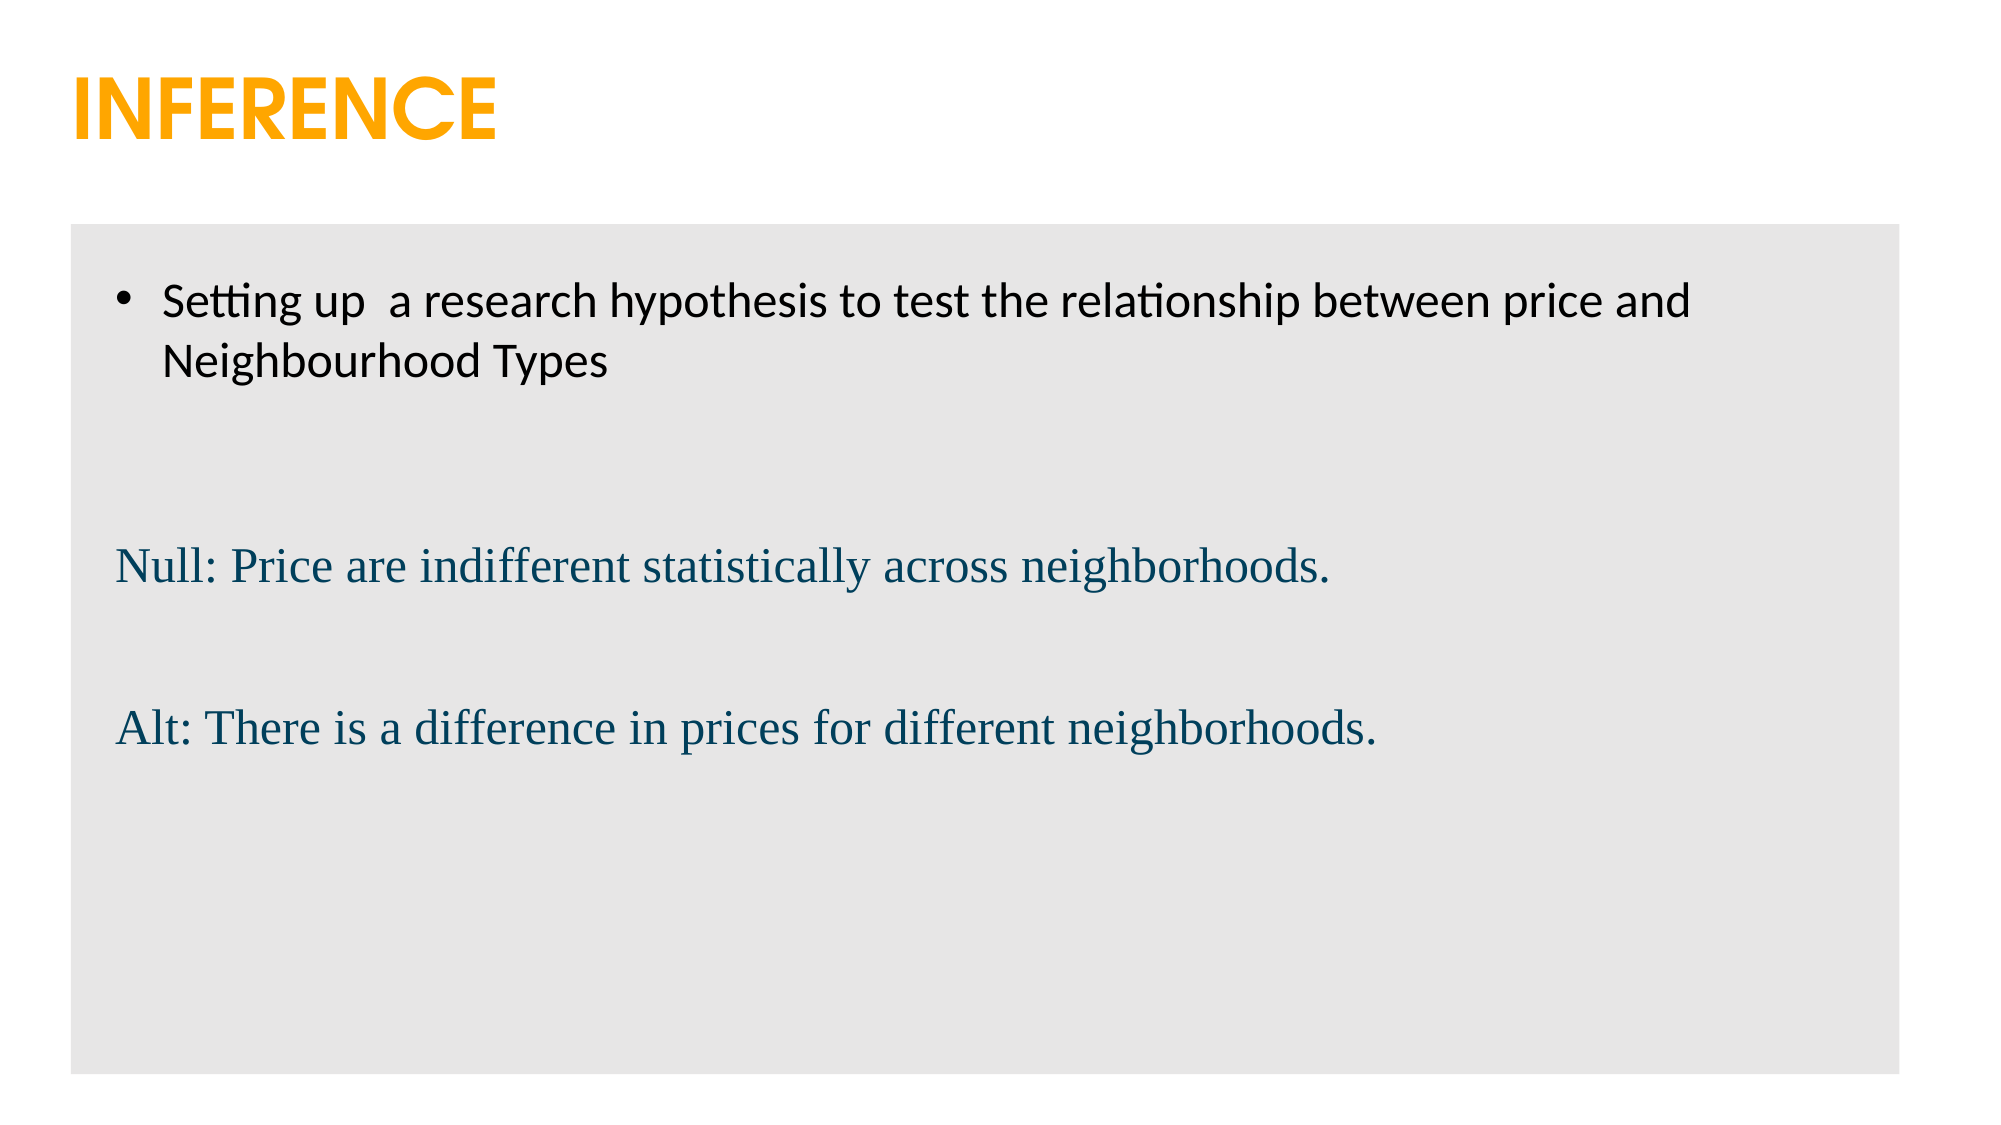

INFERENCE

Setting up  a research hypothesis to test the relationship between price and Neighbourhood Types

Null: Price are indifferent statistically across neighborhoods.

Alt: There is a difference in prices for different neighborhoods.